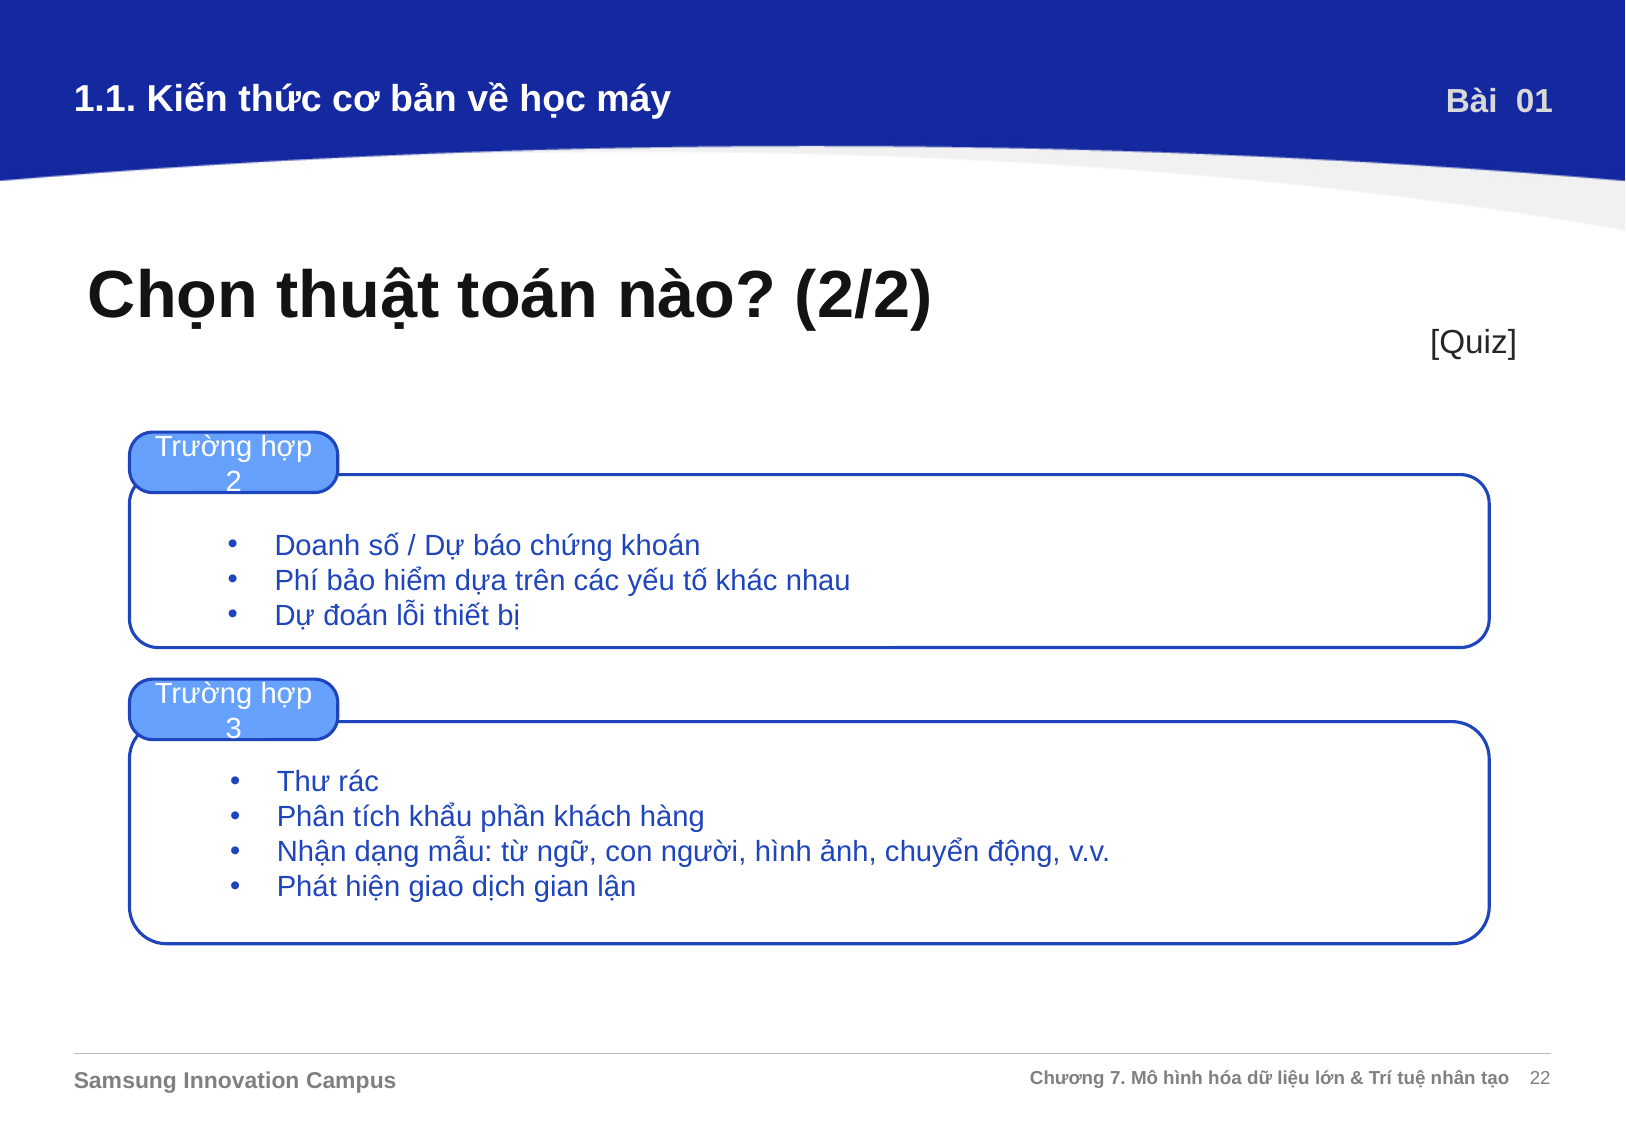

1.1. Kiến thức cơ bản về học máy
Bài  01
Chọn thuật toán nào? (2/2)
[Quiz]

Trường hợp 2

Doanh số / Dự báo chứng khoán
Phí bảo hiểm dựa trên các yếu tố khác nhau
Dự đoán lỗi thiết bị
Trường hợp 3
Thư rác
Phân tích khẩu phần khách hàng
Nhận dạng mẫu: từ ngữ, con người, hình ảnh, chuyển động, v.v.
Phát hiện giao dịch gian lận